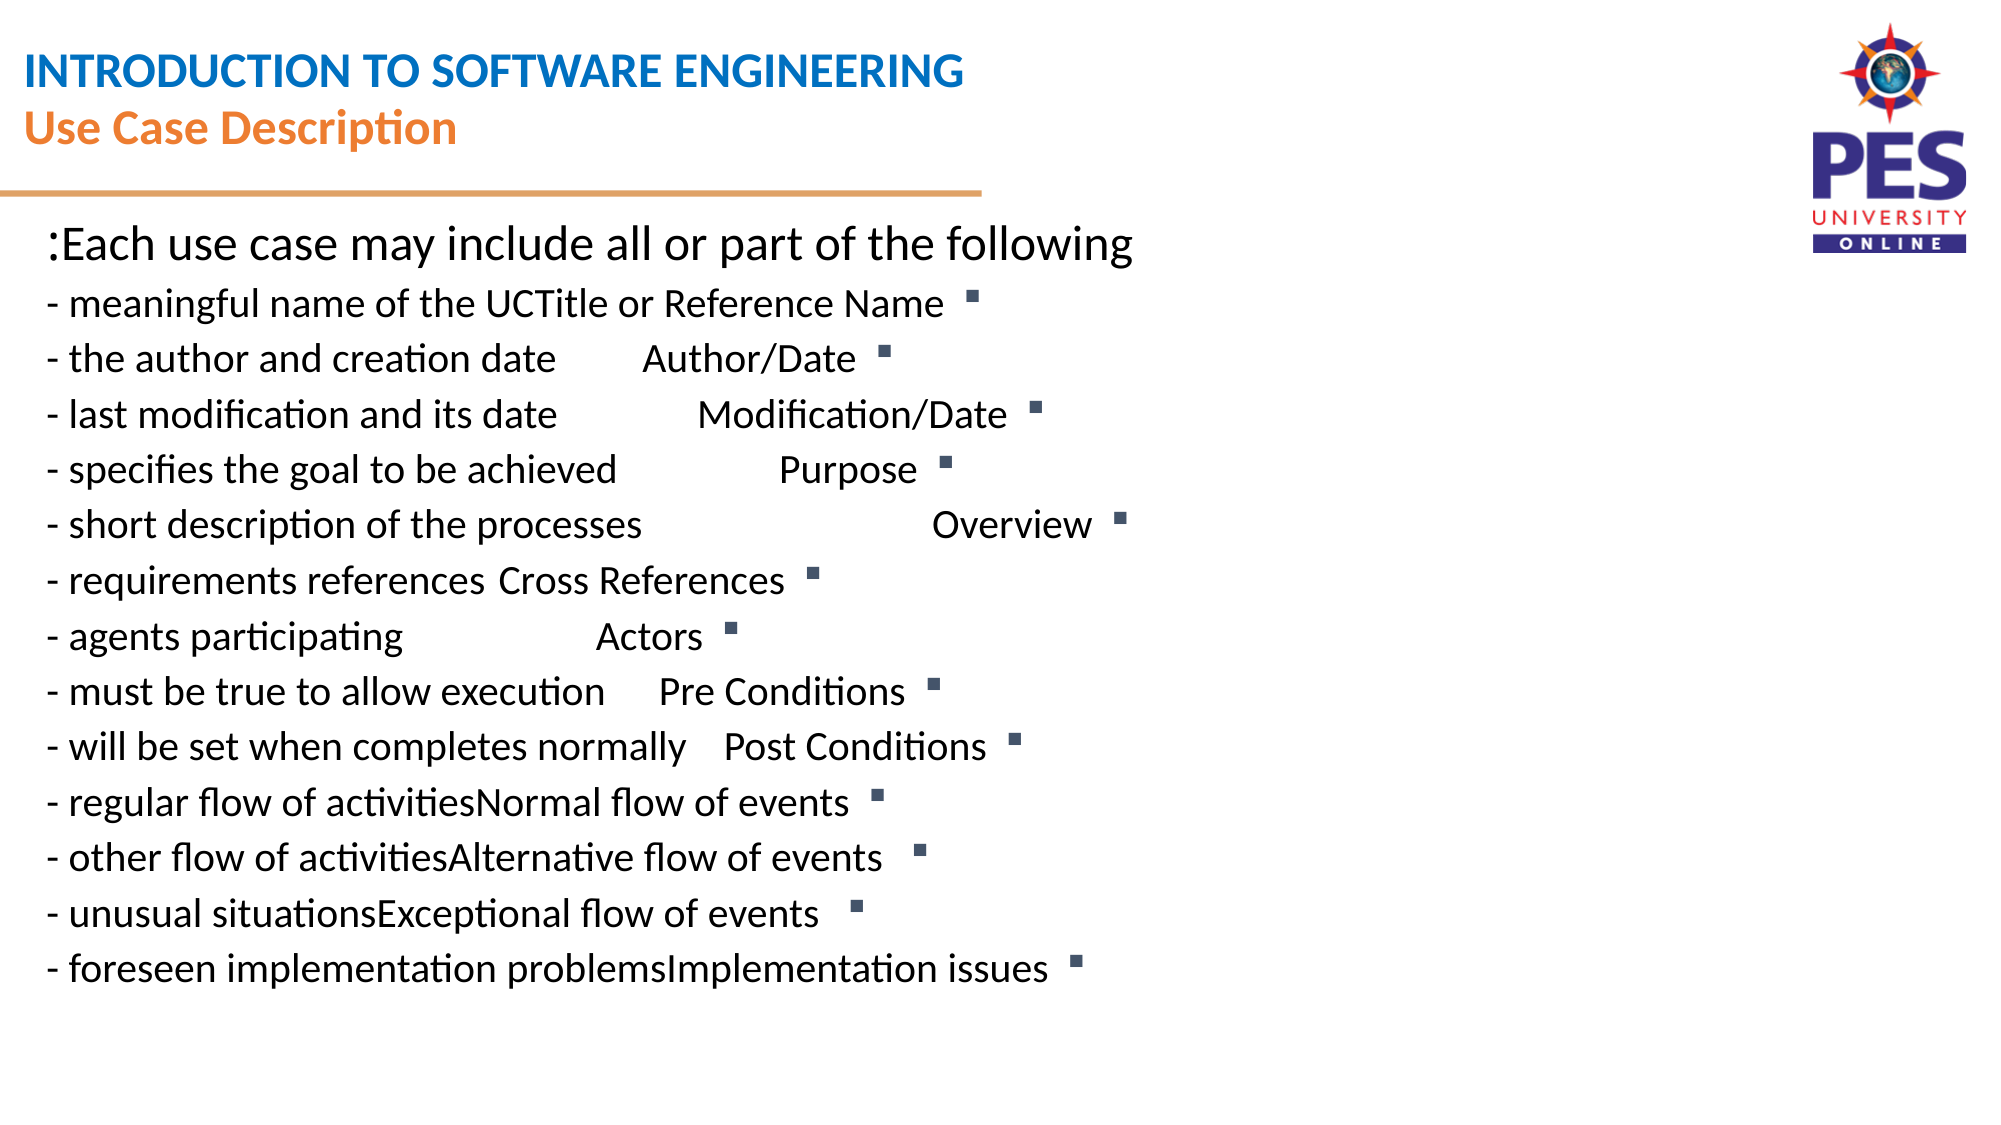

Each use case may include all or part of the following:
Title or Reference Name	- meaningful name of the UC
Author/Date		- the author of the UC and its creation date
Modification/Date	- last modification to the UC and its date
Purpose		- specifies the goal to be achieved by the UC
Overview		- short description of the use cases processes
Cross References	- requirements references
Actors			- agents which initiate or participate in the UC
Pre Conditions		- must be true to allow the execution of the UC
Post Conditions		- will be set when the use use completes its execution normally
Normal flow of events	- regular flow of activities of the UC
Alternative flow of events - other flow of activities of the UC
Exceptional flow of events - unusual situations
Implementation issues	- possible foreseen problems in the implementation of the UC
Use Case Description
	Each use case may include all or part of the following:
Title or Reference Name	- meaningful name of the UC
Author/Date		- the author and creation date
Modification/Date		- last modification and its date
Purpose			- specifies the goal to be achieved
Overview			- short description of the processes
Cross References		- requirements references
Actors			- agents participating
Pre Conditions		- must be true to allow execution
Post Conditions		- will be set when completes normally
Normal flow of events	- regular flow of activities
Alternative flow of events 	- other flow of activities
Exceptional flow of events 	- unusual situations
Implementation issues	- foreseen implementation problems